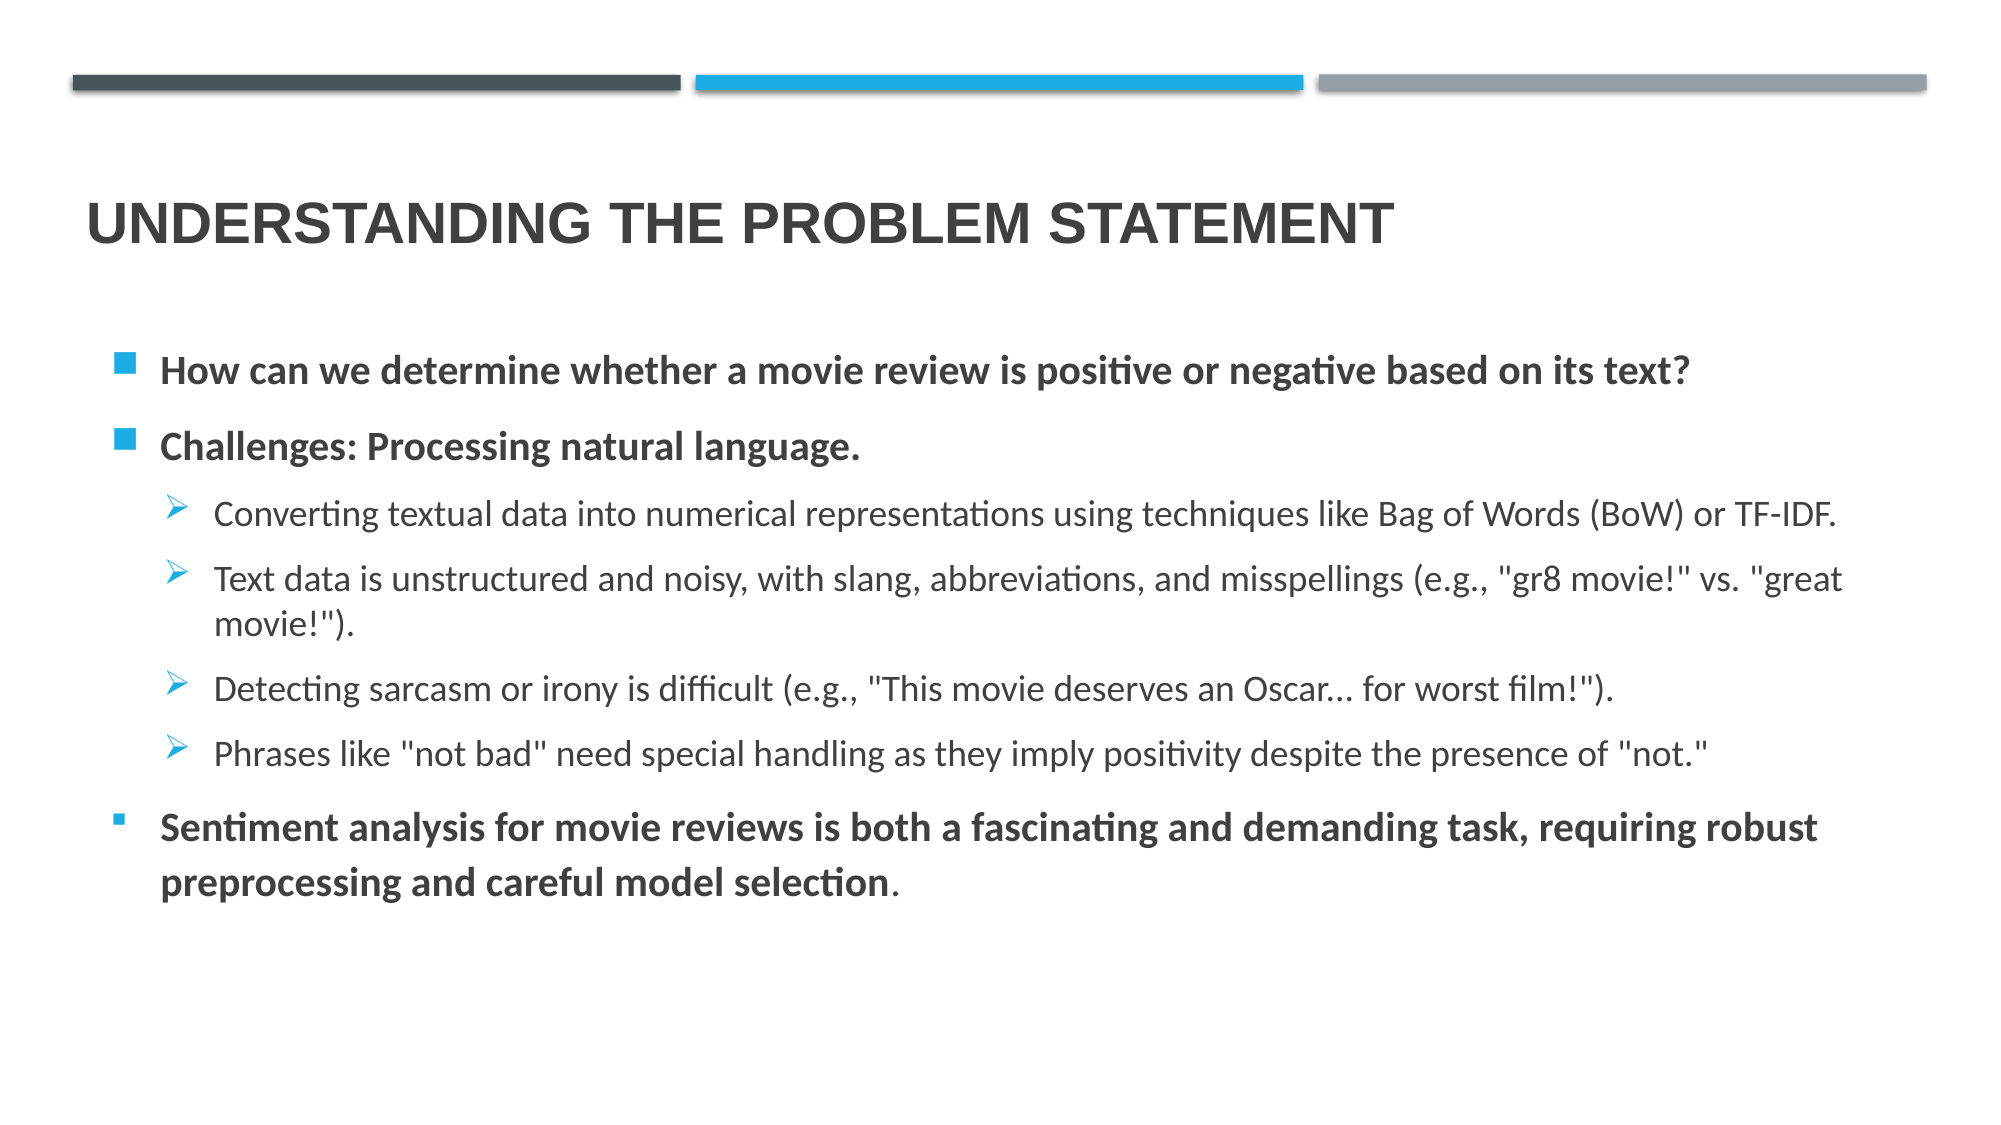

# Understanding the Problem Statement
How can we determine whether a movie review is positive or negative based on its text?
Challenges: Processing natural language.
Converting textual data into numerical representations using techniques like Bag of Words (BoW) or TF-IDF.
Text data is unstructured and noisy, with slang, abbreviations, and misspellings (e.g., "gr8 movie!" vs. "great movie!").
Detecting sarcasm or irony is difficult (e.g., "This movie deserves an Oscar... for worst film!").
Phrases like "not bad" need special handling as they imply positivity despite the presence of "not."
Sentiment analysis for movie reviews is both a fascinating and demanding task, requiring robust preprocessing and careful model selection.